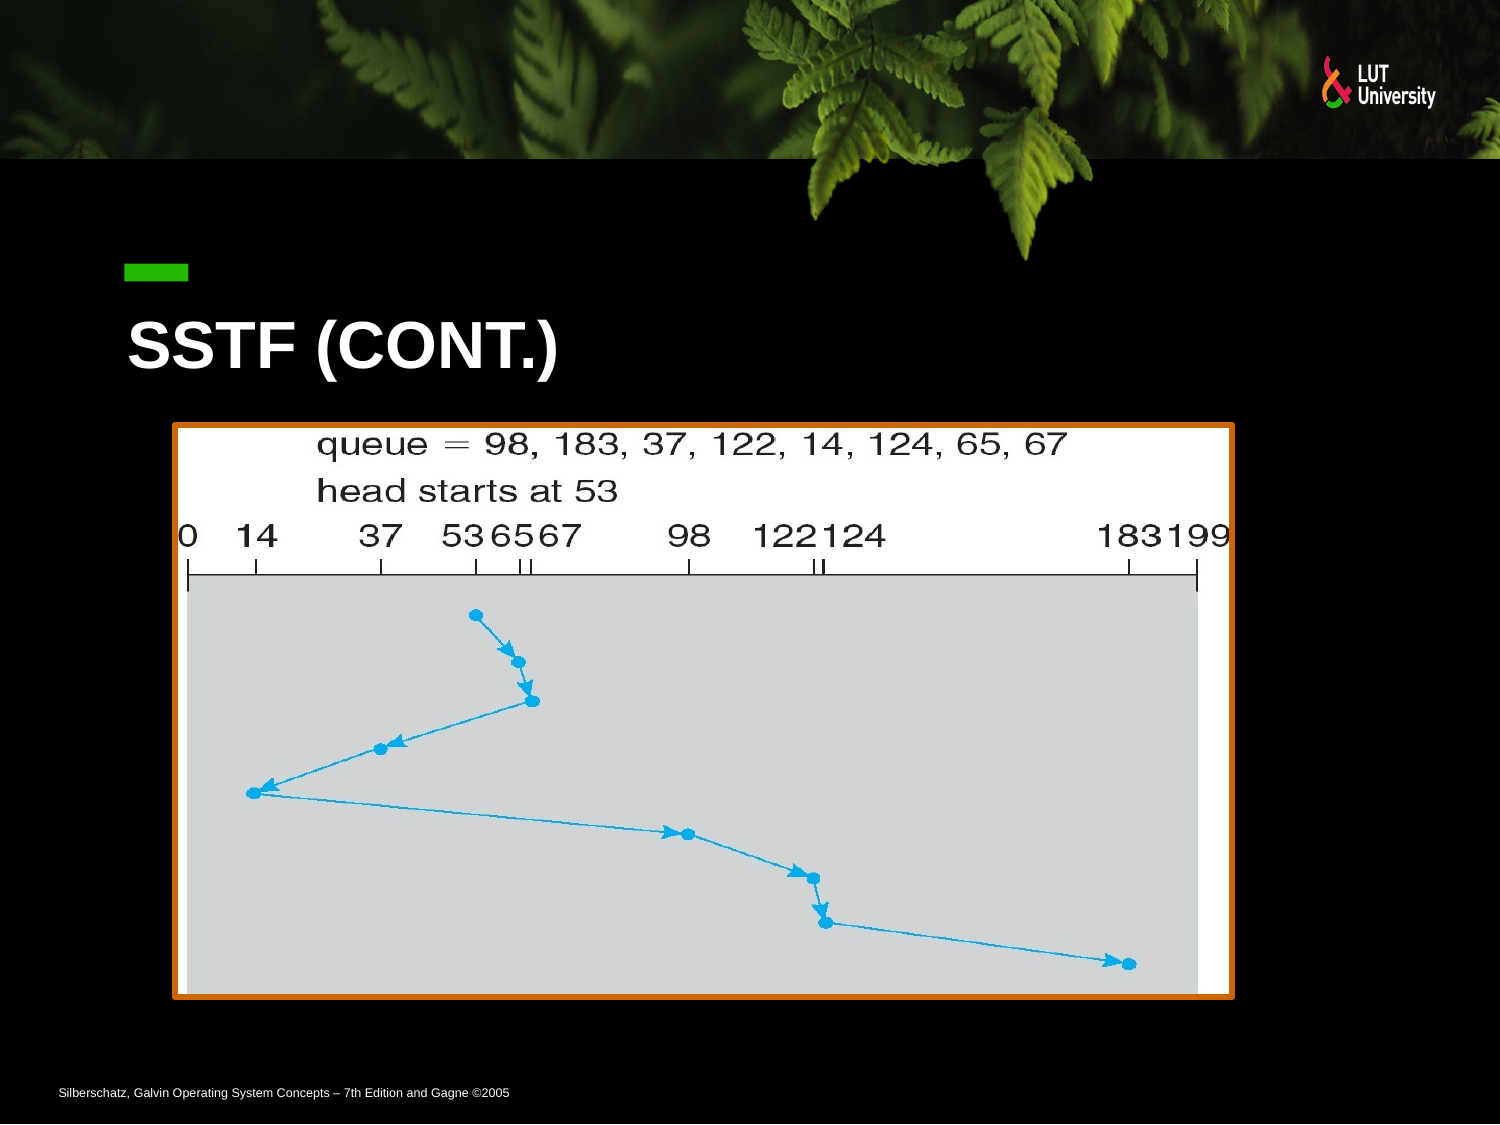

# SSTF (Cont.)

Silberschatz, Galvin Operating System Concepts – 7th Edition and Gagne ©2005